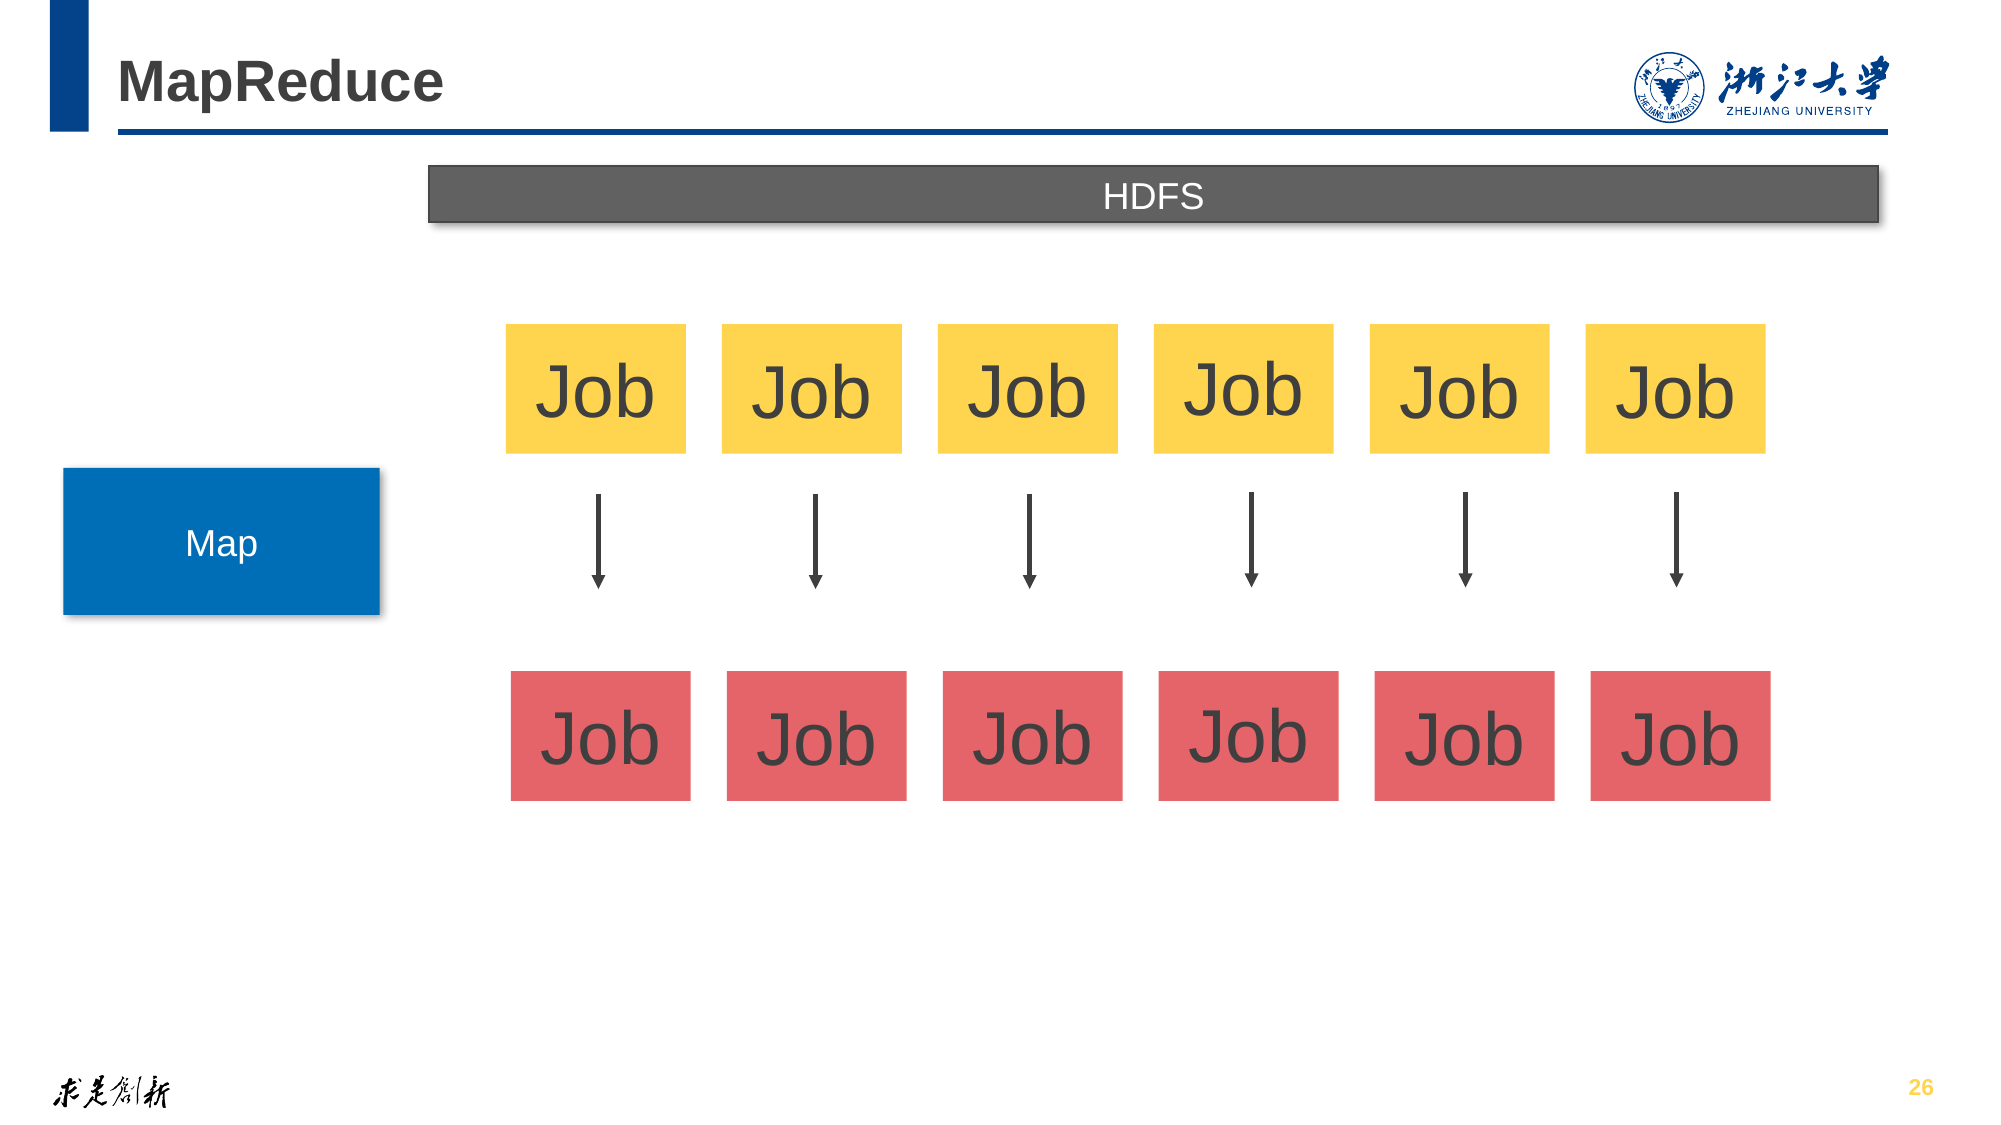

# MapReduce
HDFS

Job
Job
Job
Job
Job
Job
Map

Job
Job
Job
Job
Job
Job
26